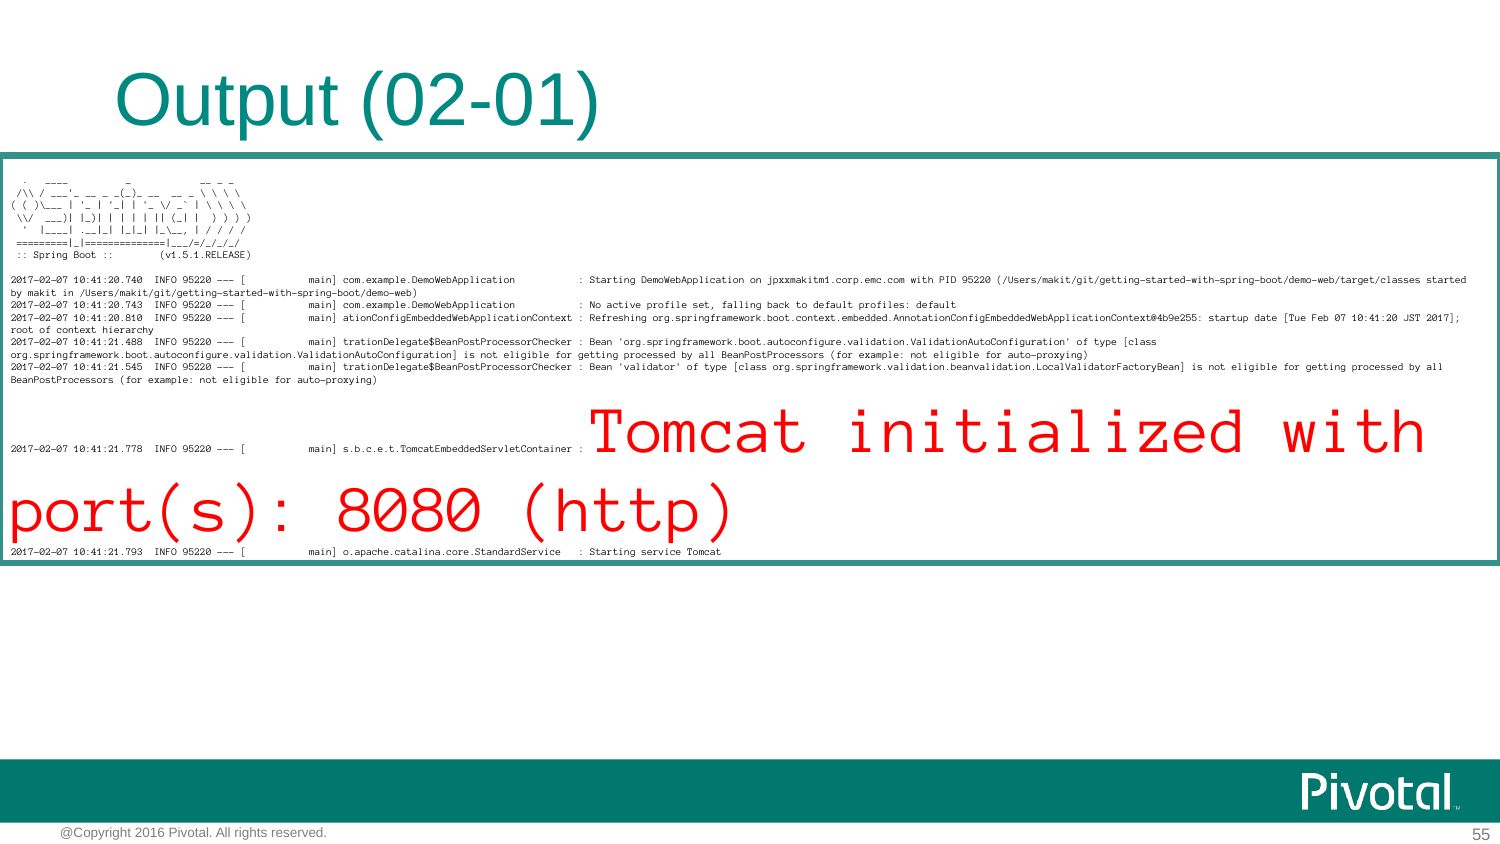

# Output (02-01)

  .   ____          _            __ _ _
 /\\ / ___'_ __ _ _(_)_ __  __ _ \ \ \ \
( ( )\___ | '_ | '_| | '_ \/ _` | \ \ \ \
 \\/  ___)| |_)| | | | | || (_| |  ) ) ) )
  '  |____| .__|_| |_|_| |_\__, | / / / /
 =========|_|==============|___/=/_/_/_/
 :: Spring Boot ::        (v1.5.1.RELEASE)

2017-02-07 10:41:20.740  INFO 95220 --- [           main] com.example.DemoWebApplication           : Starting DemoWebApplication on jpxxmakitm1.corp.emc.com with PID 95220 (/Users/makit/git/getting-started-with-spring-boot/demo-web/target/classes started by makit in /Users/makit/git/getting-started-with-spring-boot/demo-web)
2017-02-07 10:41:20.743  INFO 95220 --- [           main] com.example.DemoWebApplication           : No active profile set, falling back to default profiles: default
2017-02-07 10:41:20.810  INFO 95220 --- [           main] ationConfigEmbeddedWebApplicationContext : Refreshing org.springframework.boot.context.embedded.AnnotationConfigEmbeddedWebApplicationContext@4b9e255: startup date [Tue Feb 07 10:41:20 JST 2017]; root of context hierarchy
2017-02-07 10:41:21.488  INFO 95220 --- [           main] trationDelegate$BeanPostProcessorChecker : Bean 'org.springframework.boot.autoconfigure.validation.ValidationAutoConfiguration' of type [class org.springframework.boot.autoconfigure.validation.ValidationAutoConfiguration] is not eligible for getting processed by all BeanPostProcessors (for example: not eligible for auto-proxying)
2017-02-07 10:41:21.545  INFO 95220 --- [           main] trationDelegate$BeanPostProcessorChecker : Bean 'validator' of type [class org.springframework.validation.beanvalidation.LocalValidatorFactoryBean] is not eligible for getting processed by all BeanPostProcessors (for example: not eligible for auto-proxying)
2017-02-07 10:41:21.778  INFO 95220 --- [           main] s.b.c.e.t.TomcatEmbeddedServletContainer : Tomcat initialized with port(s): 8080 (http)
2017-02-07 10:41:21.793  INFO 95220 --- [           main] o.apache.catalina.core.StandardService   : Starting service Tomcat